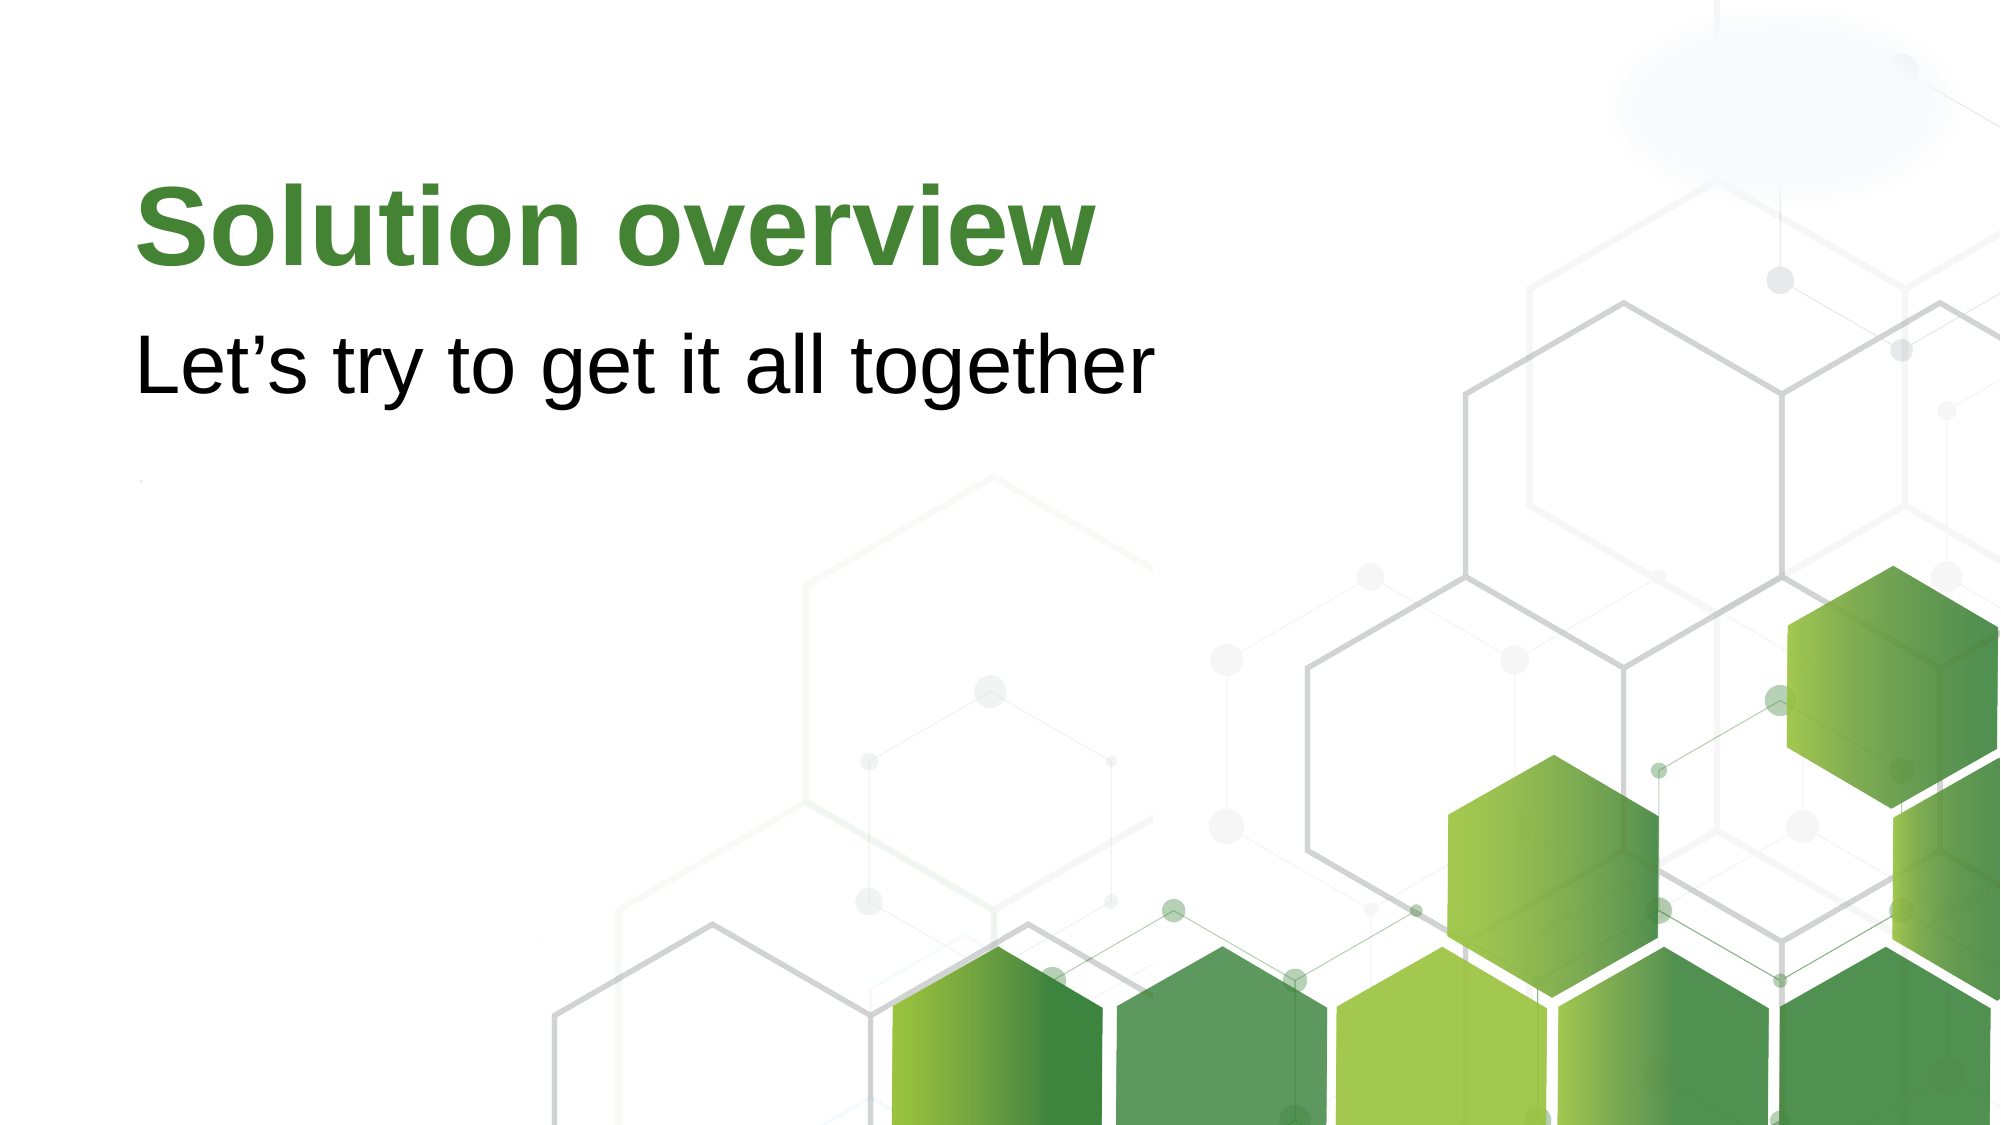

Solution overview
Let’s try to get it all together